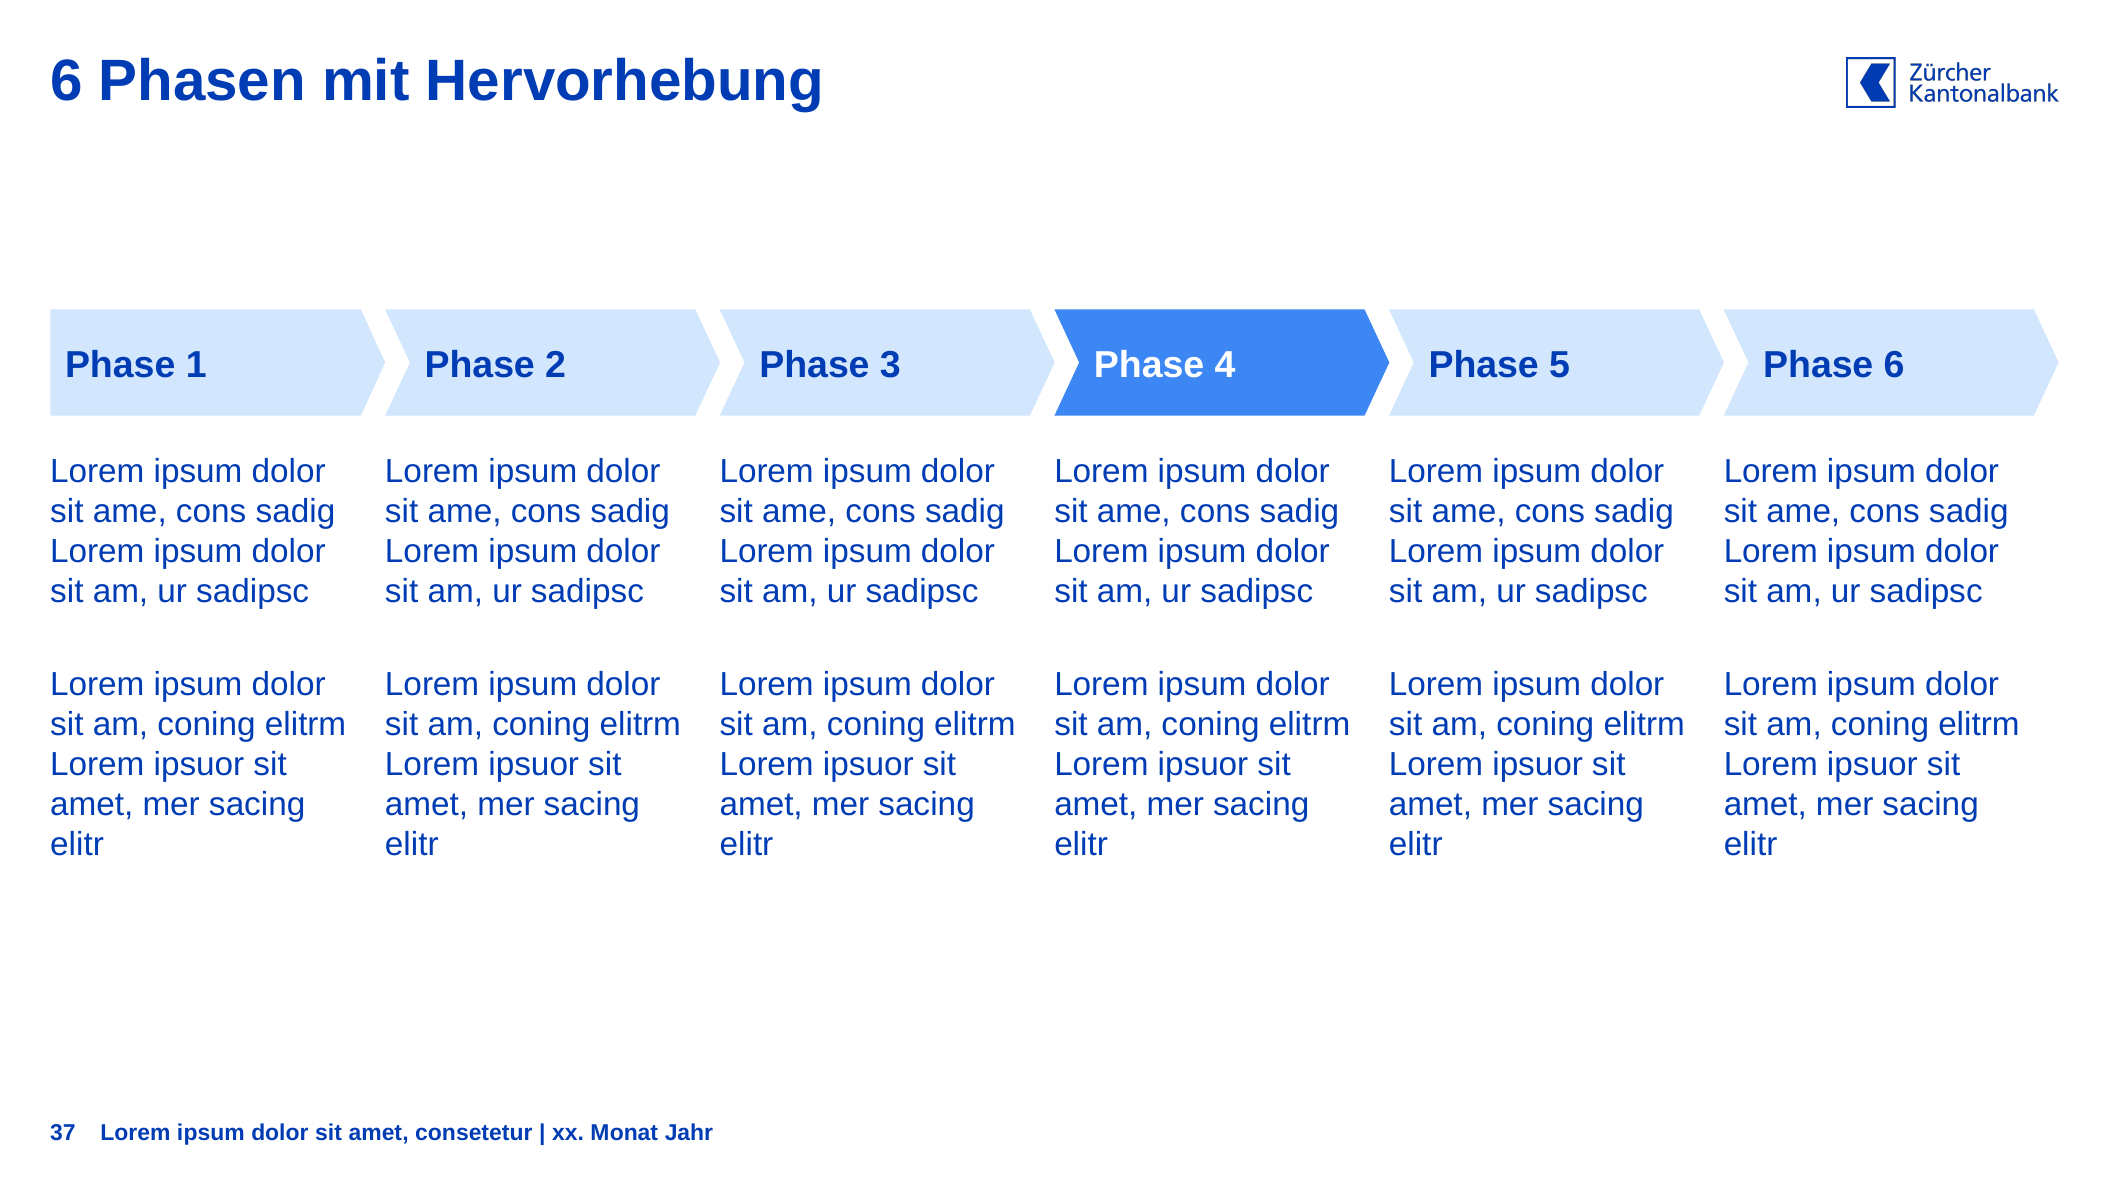

# 6 Phasen mit Hervorhebung
Phase 1
Phase 2
Phase 3
Phase 4
Phase 5
Phase 6
Lorem ipsum dolor sit ame, cons sadig Lorem ipsum dolor sit am, ur sadipsc

Lorem ipsum dolor sit am, coning elitrm Lorem ipsuor sit amet, mer sacing elitr
Lorem ipsum dolor sit ame, cons sadig Lorem ipsum dolor sit am, ur sadipsc

Lorem ipsum dolor sit am, coning elitrm Lorem ipsuor sit amet, mer sacing elitr
Lorem ipsum dolor sit ame, cons sadig Lorem ipsum dolor sit am, ur sadipsc

Lorem ipsum dolor sit am, coning elitrm Lorem ipsuor sit amet, mer sacing elitr
Lorem ipsum dolor sit ame, cons sadig Lorem ipsum dolor sit am, ur sadipsc

Lorem ipsum dolor sit am, coning elitrm Lorem ipsuor sit amet, mer sacing elitr
Lorem ipsum dolor sit ame, cons sadig Lorem ipsum dolor sit am, ur sadipsc

Lorem ipsum dolor sit am, coning elitrm Lorem ipsuor sit amet, mer sacing elitr
Lorem ipsum dolor sit ame, cons sadig Lorem ipsum dolor sit am, ur sadipsc

Lorem ipsum dolor sit am, coning elitrm Lorem ipsuor sit amet, mer sacing elitr
37
Lorem ipsum dolor sit amet, consetetur | xx. Monat Jahr